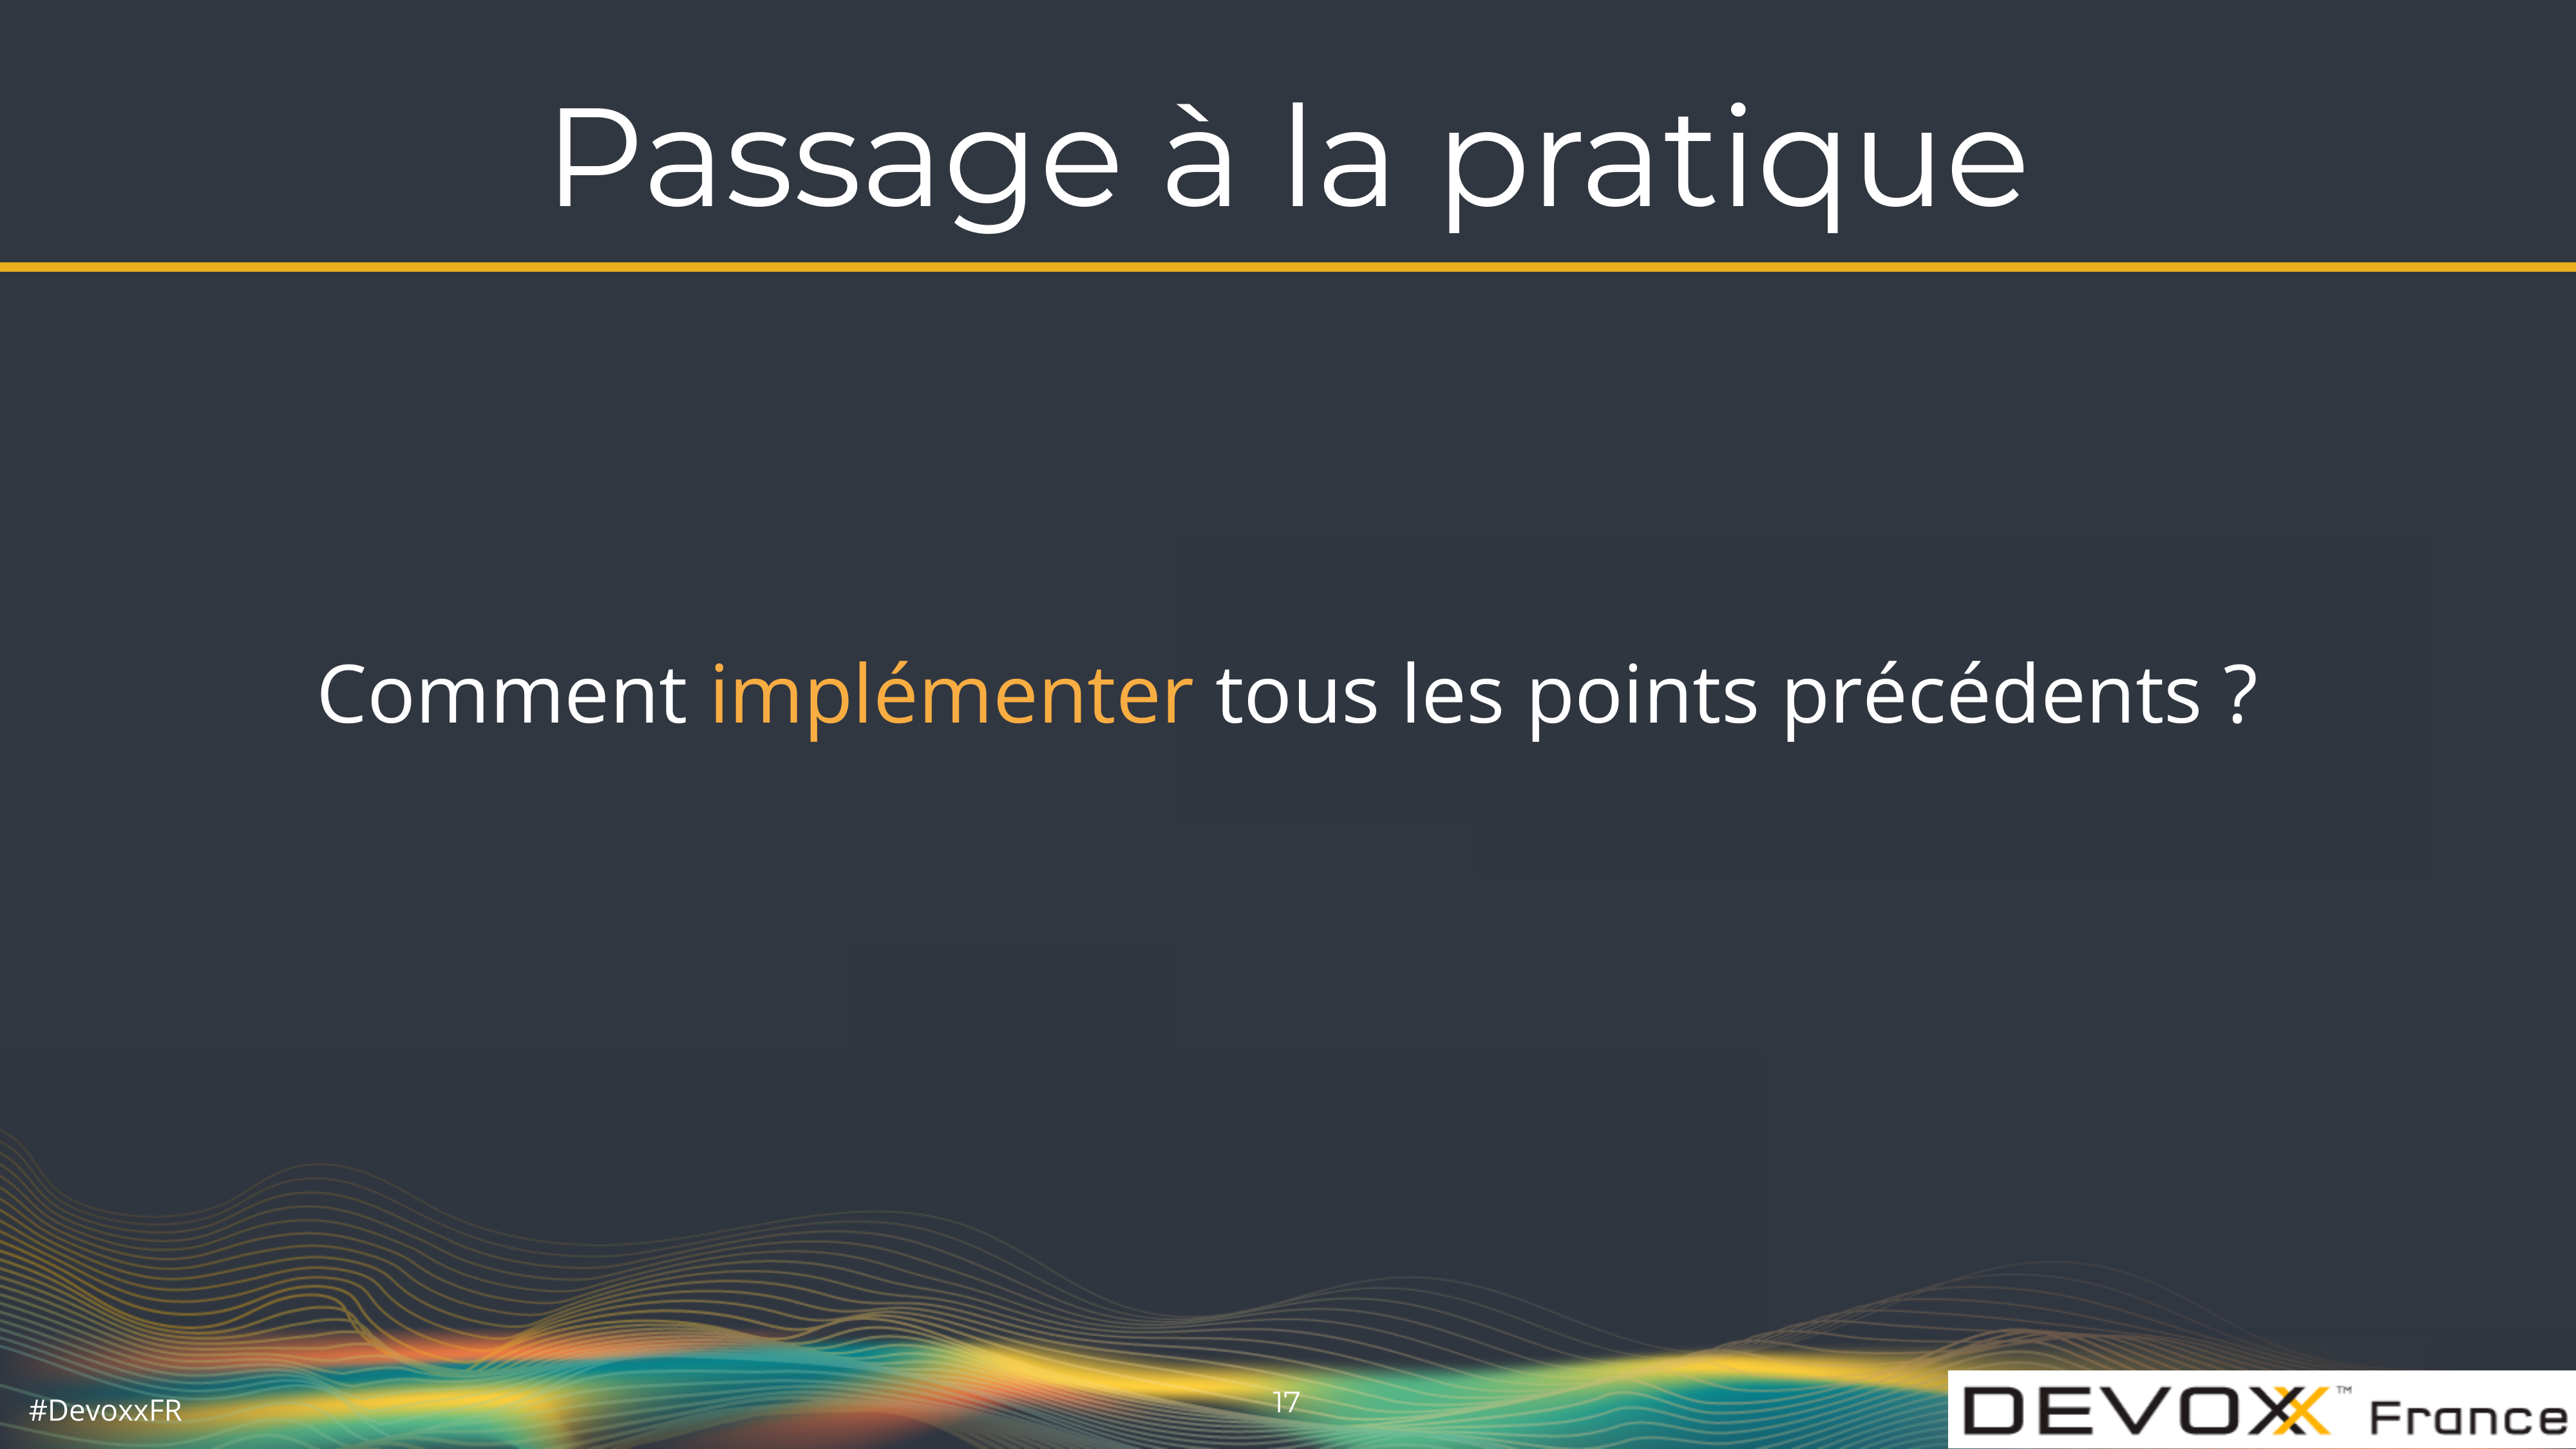

# Passage à la pratique
Comment implémenter tous les points précédents ?
17